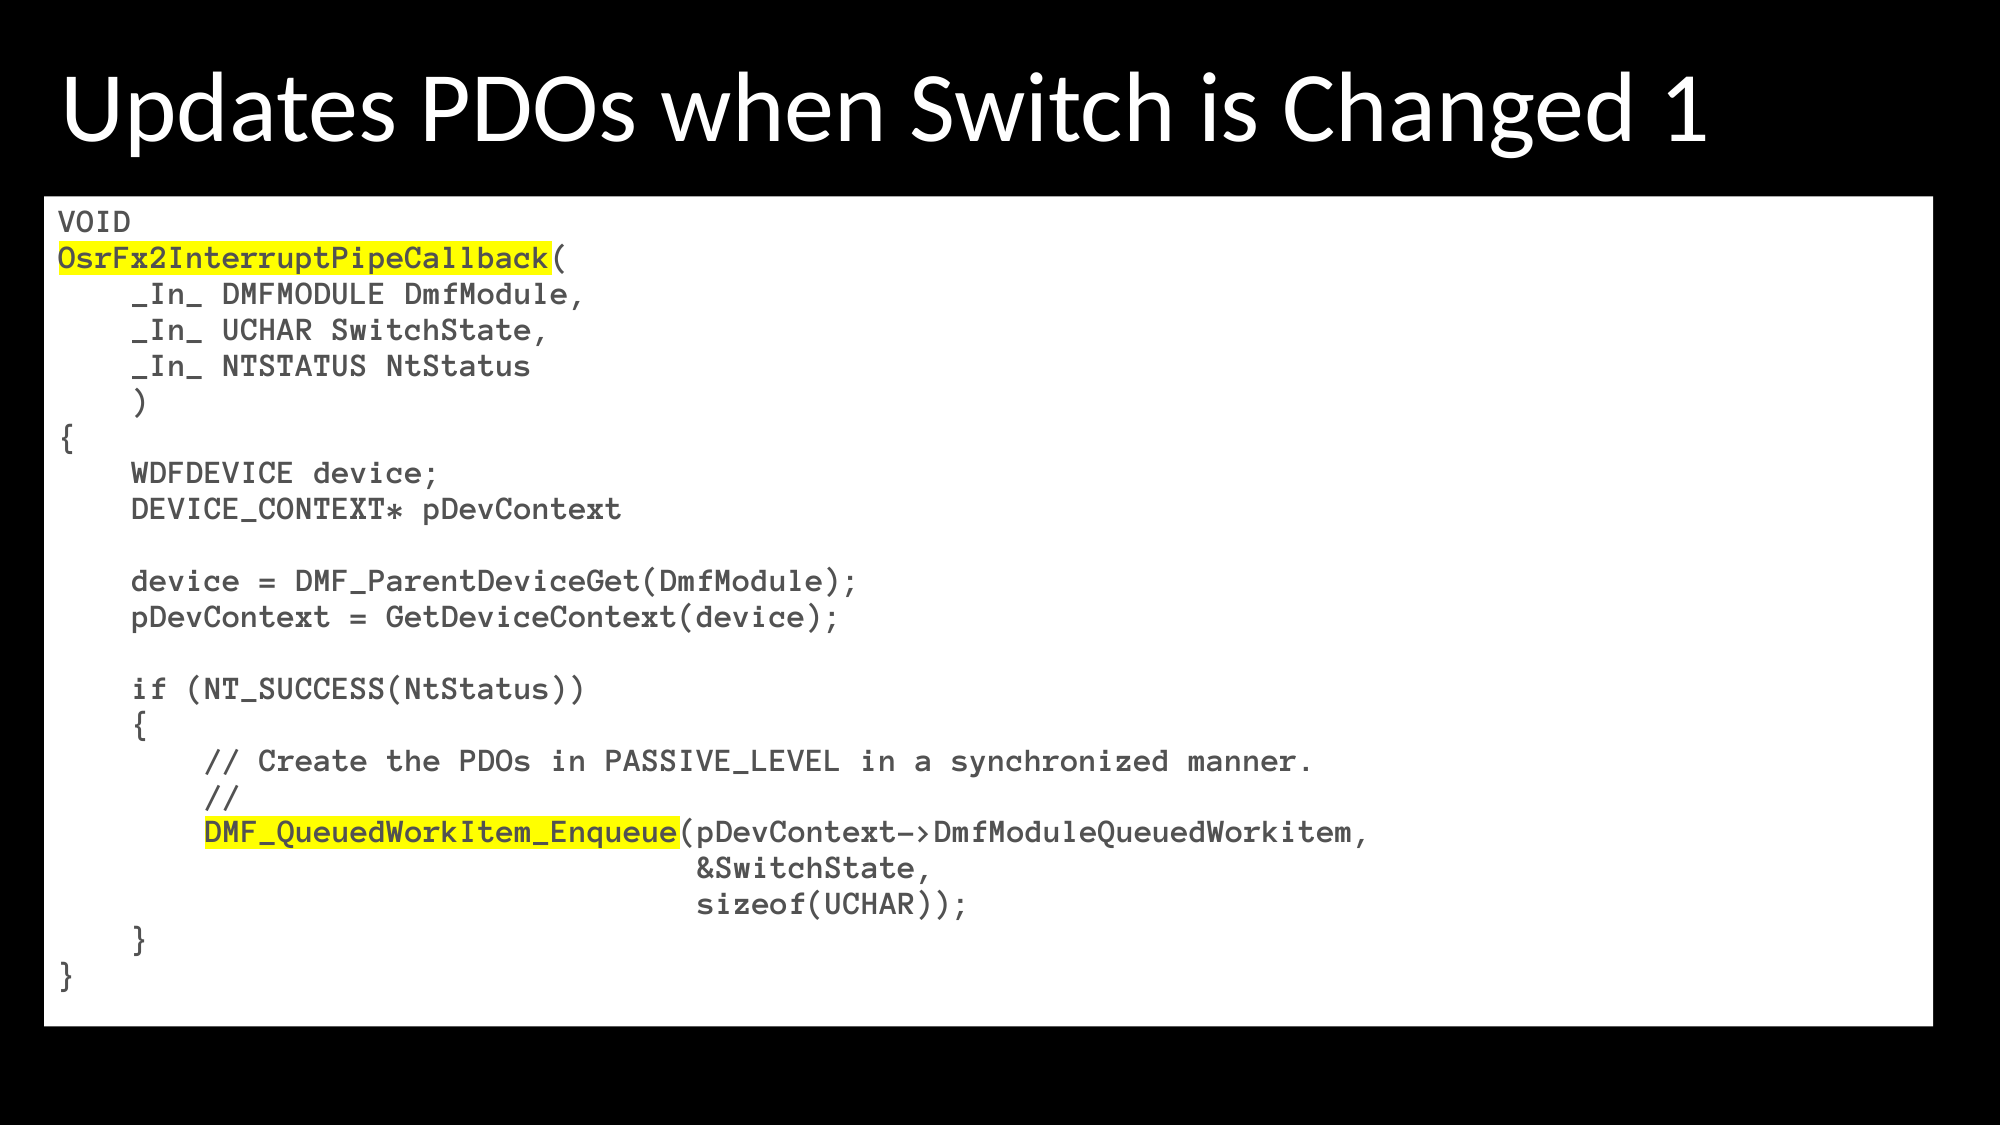

# Updates PDOs when Switch is Changed 1
VOID
OsrFx2InterruptPipeCallback(
    _In_ DMFMODULE DmfModule,
    _In_ UCHAR SwitchState,
    _In_ NTSTATUS NtStatus
    )
{
    WDFDEVICE device;
    DEVICE_CONTEXT* pDevContext

    device = DMF_ParentDeviceGet(DmfModule);
    pDevContext = GetDeviceContext(device);

    if (NT_SUCCESS(NtStatus))
    {
        // Create the PDOs in PASSIVE_LEVEL in a synchronized manner.
        //
        DMF_QueuedWorkItem_Enqueue(pDevContext->DmfModuleQueuedWorkitem,
                                   &SwitchState,
                                   sizeof(UCHAR));
    }
}